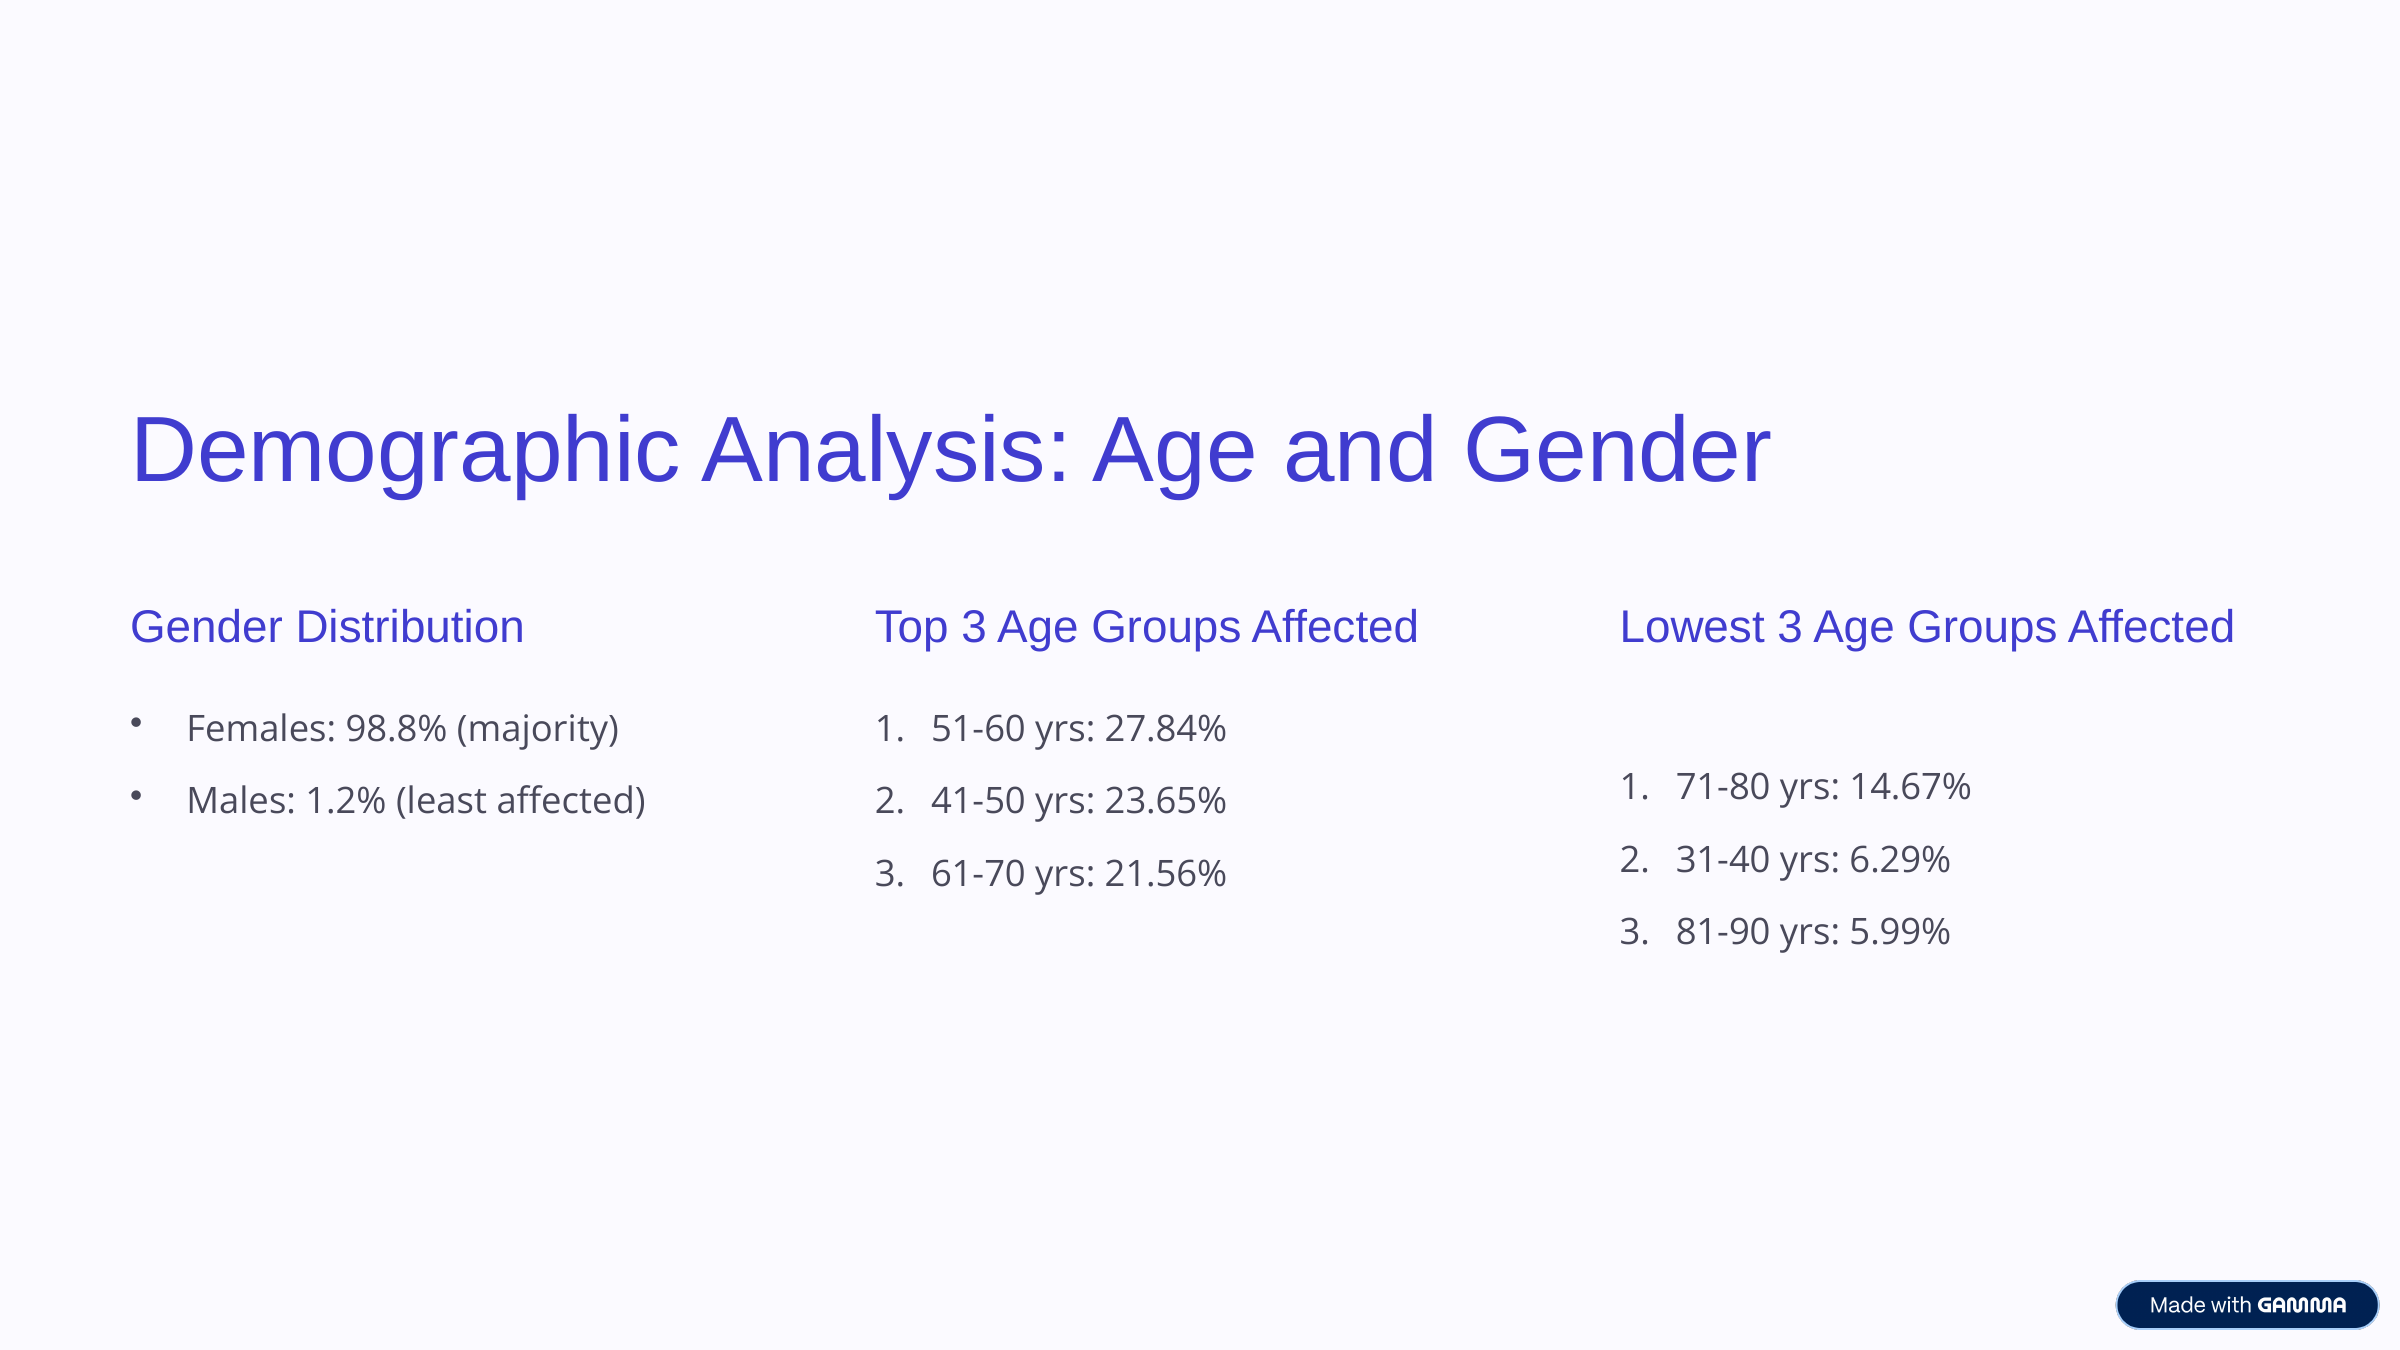

Demographic Analysis: Age and Gender
Gender Distribution
Top 3 Age Groups Affected
Lowest 3 Age Groups Affected
Females: 98.8% (majority)
51-60 yrs: 27.84%
71-80 yrs: 14.67%
Males: 1.2% (least affected)
41-50 yrs: 23.65%
31-40 yrs: 6.29%
61-70 yrs: 21.56%
81-90 yrs: 5.99%